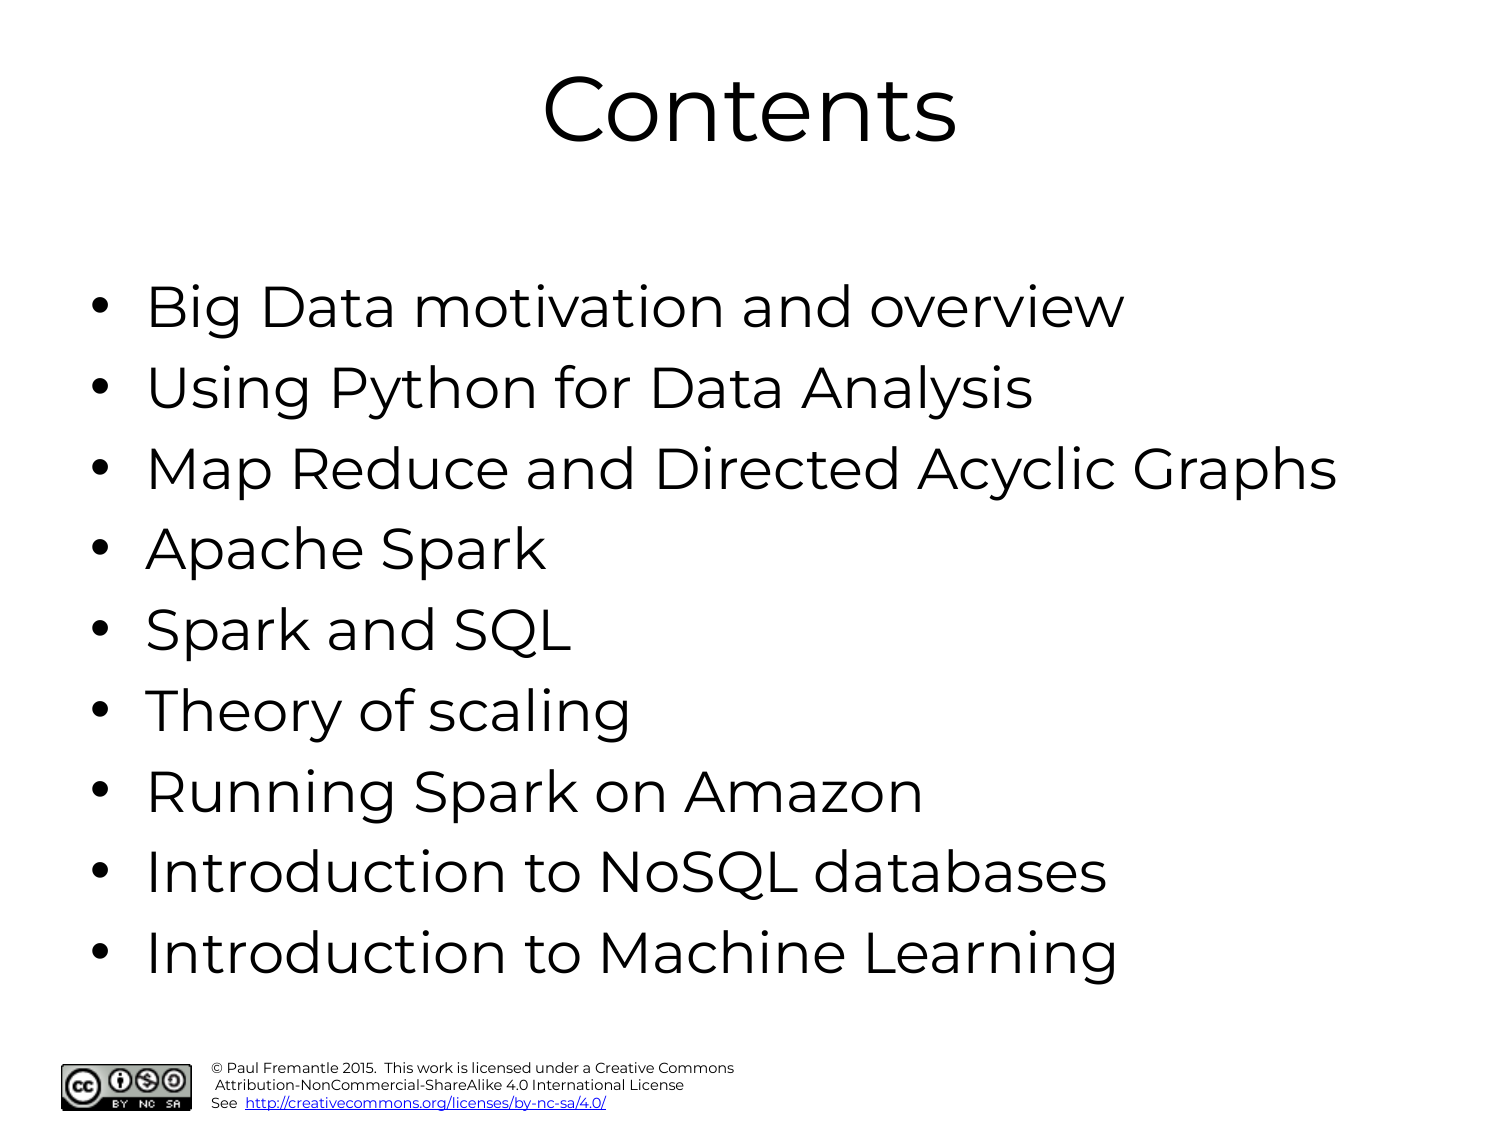

# Contents
Big Data motivation and overview
Using Python for Data Analysis
Map Reduce and Directed Acyclic Graphs
Apache Spark
Spark and SQL
Theory of scaling
Running Spark on Amazon
Introduction to NoSQL databases
Introduction to Machine Learning